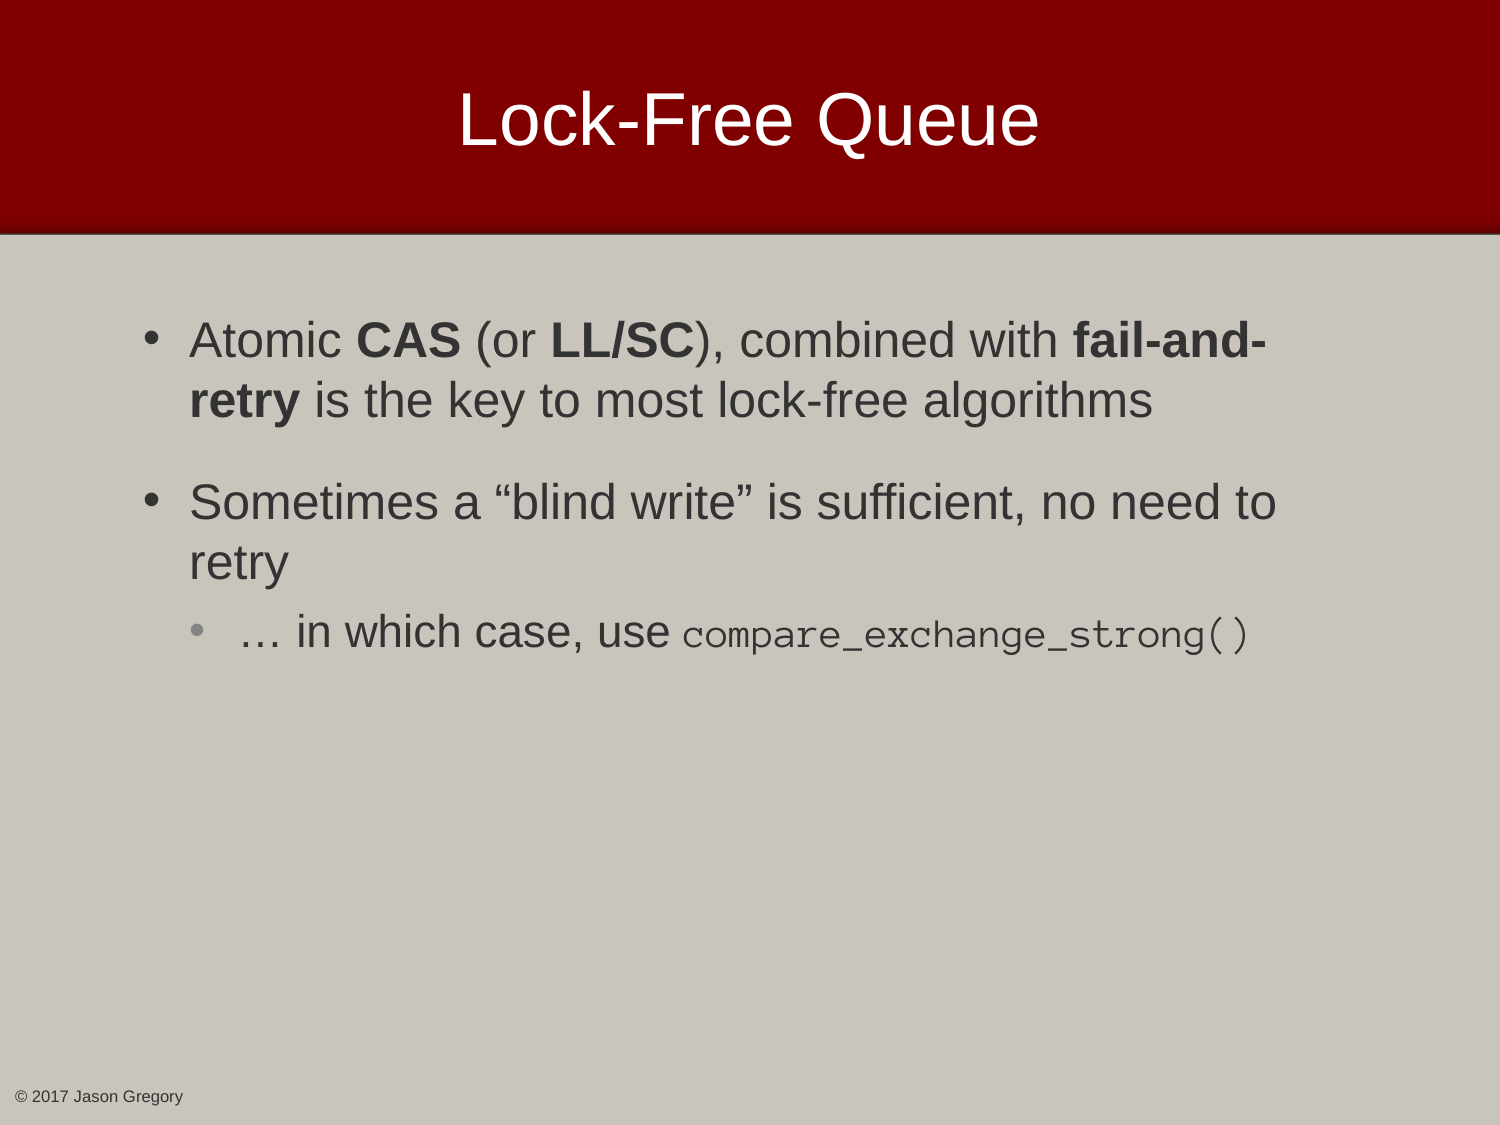

# Lock-Free Queue
Atomic CAS (or LL/SC), combined with fail-and-retry is the key to most lock-free algorithms
Sometimes a “blind write” is sufficient, no need to retry
… in which case, use compare_exchange_strong()
© 2017 Jason Gregory